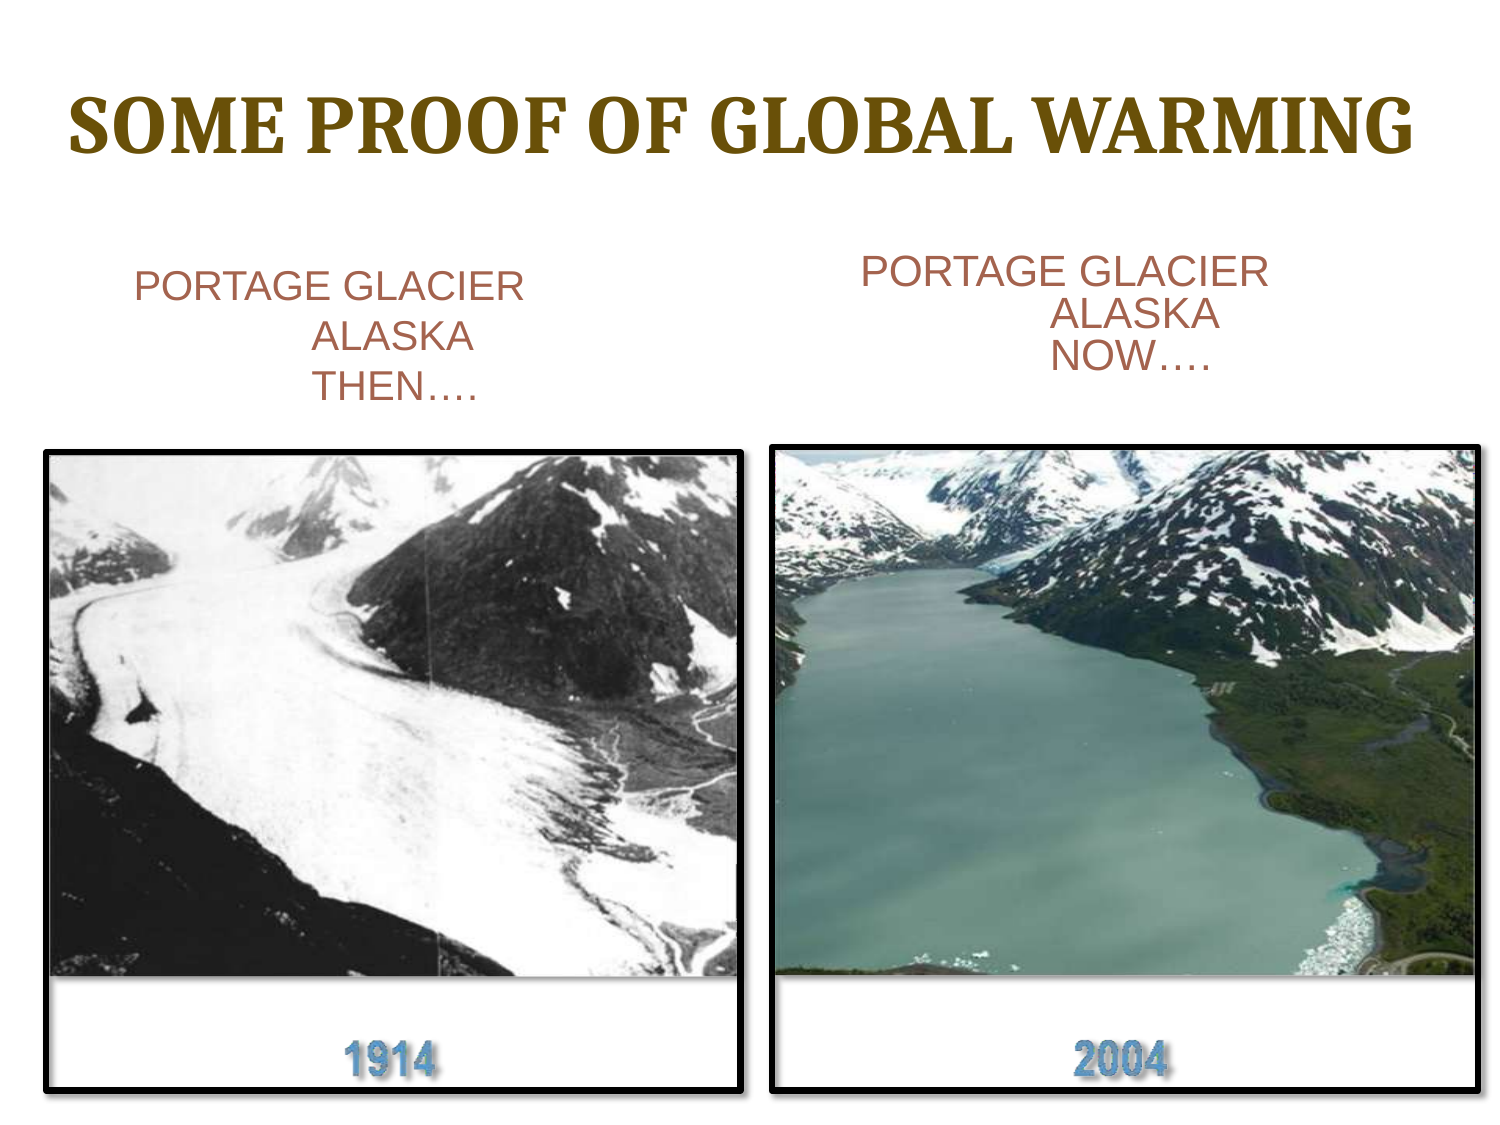

# SOME PROOF OF GLOBAL WARMING
PORTAGE GLACIER ALASKA  NOW….
PORTAGE GLACIER ALASKA  THEN….